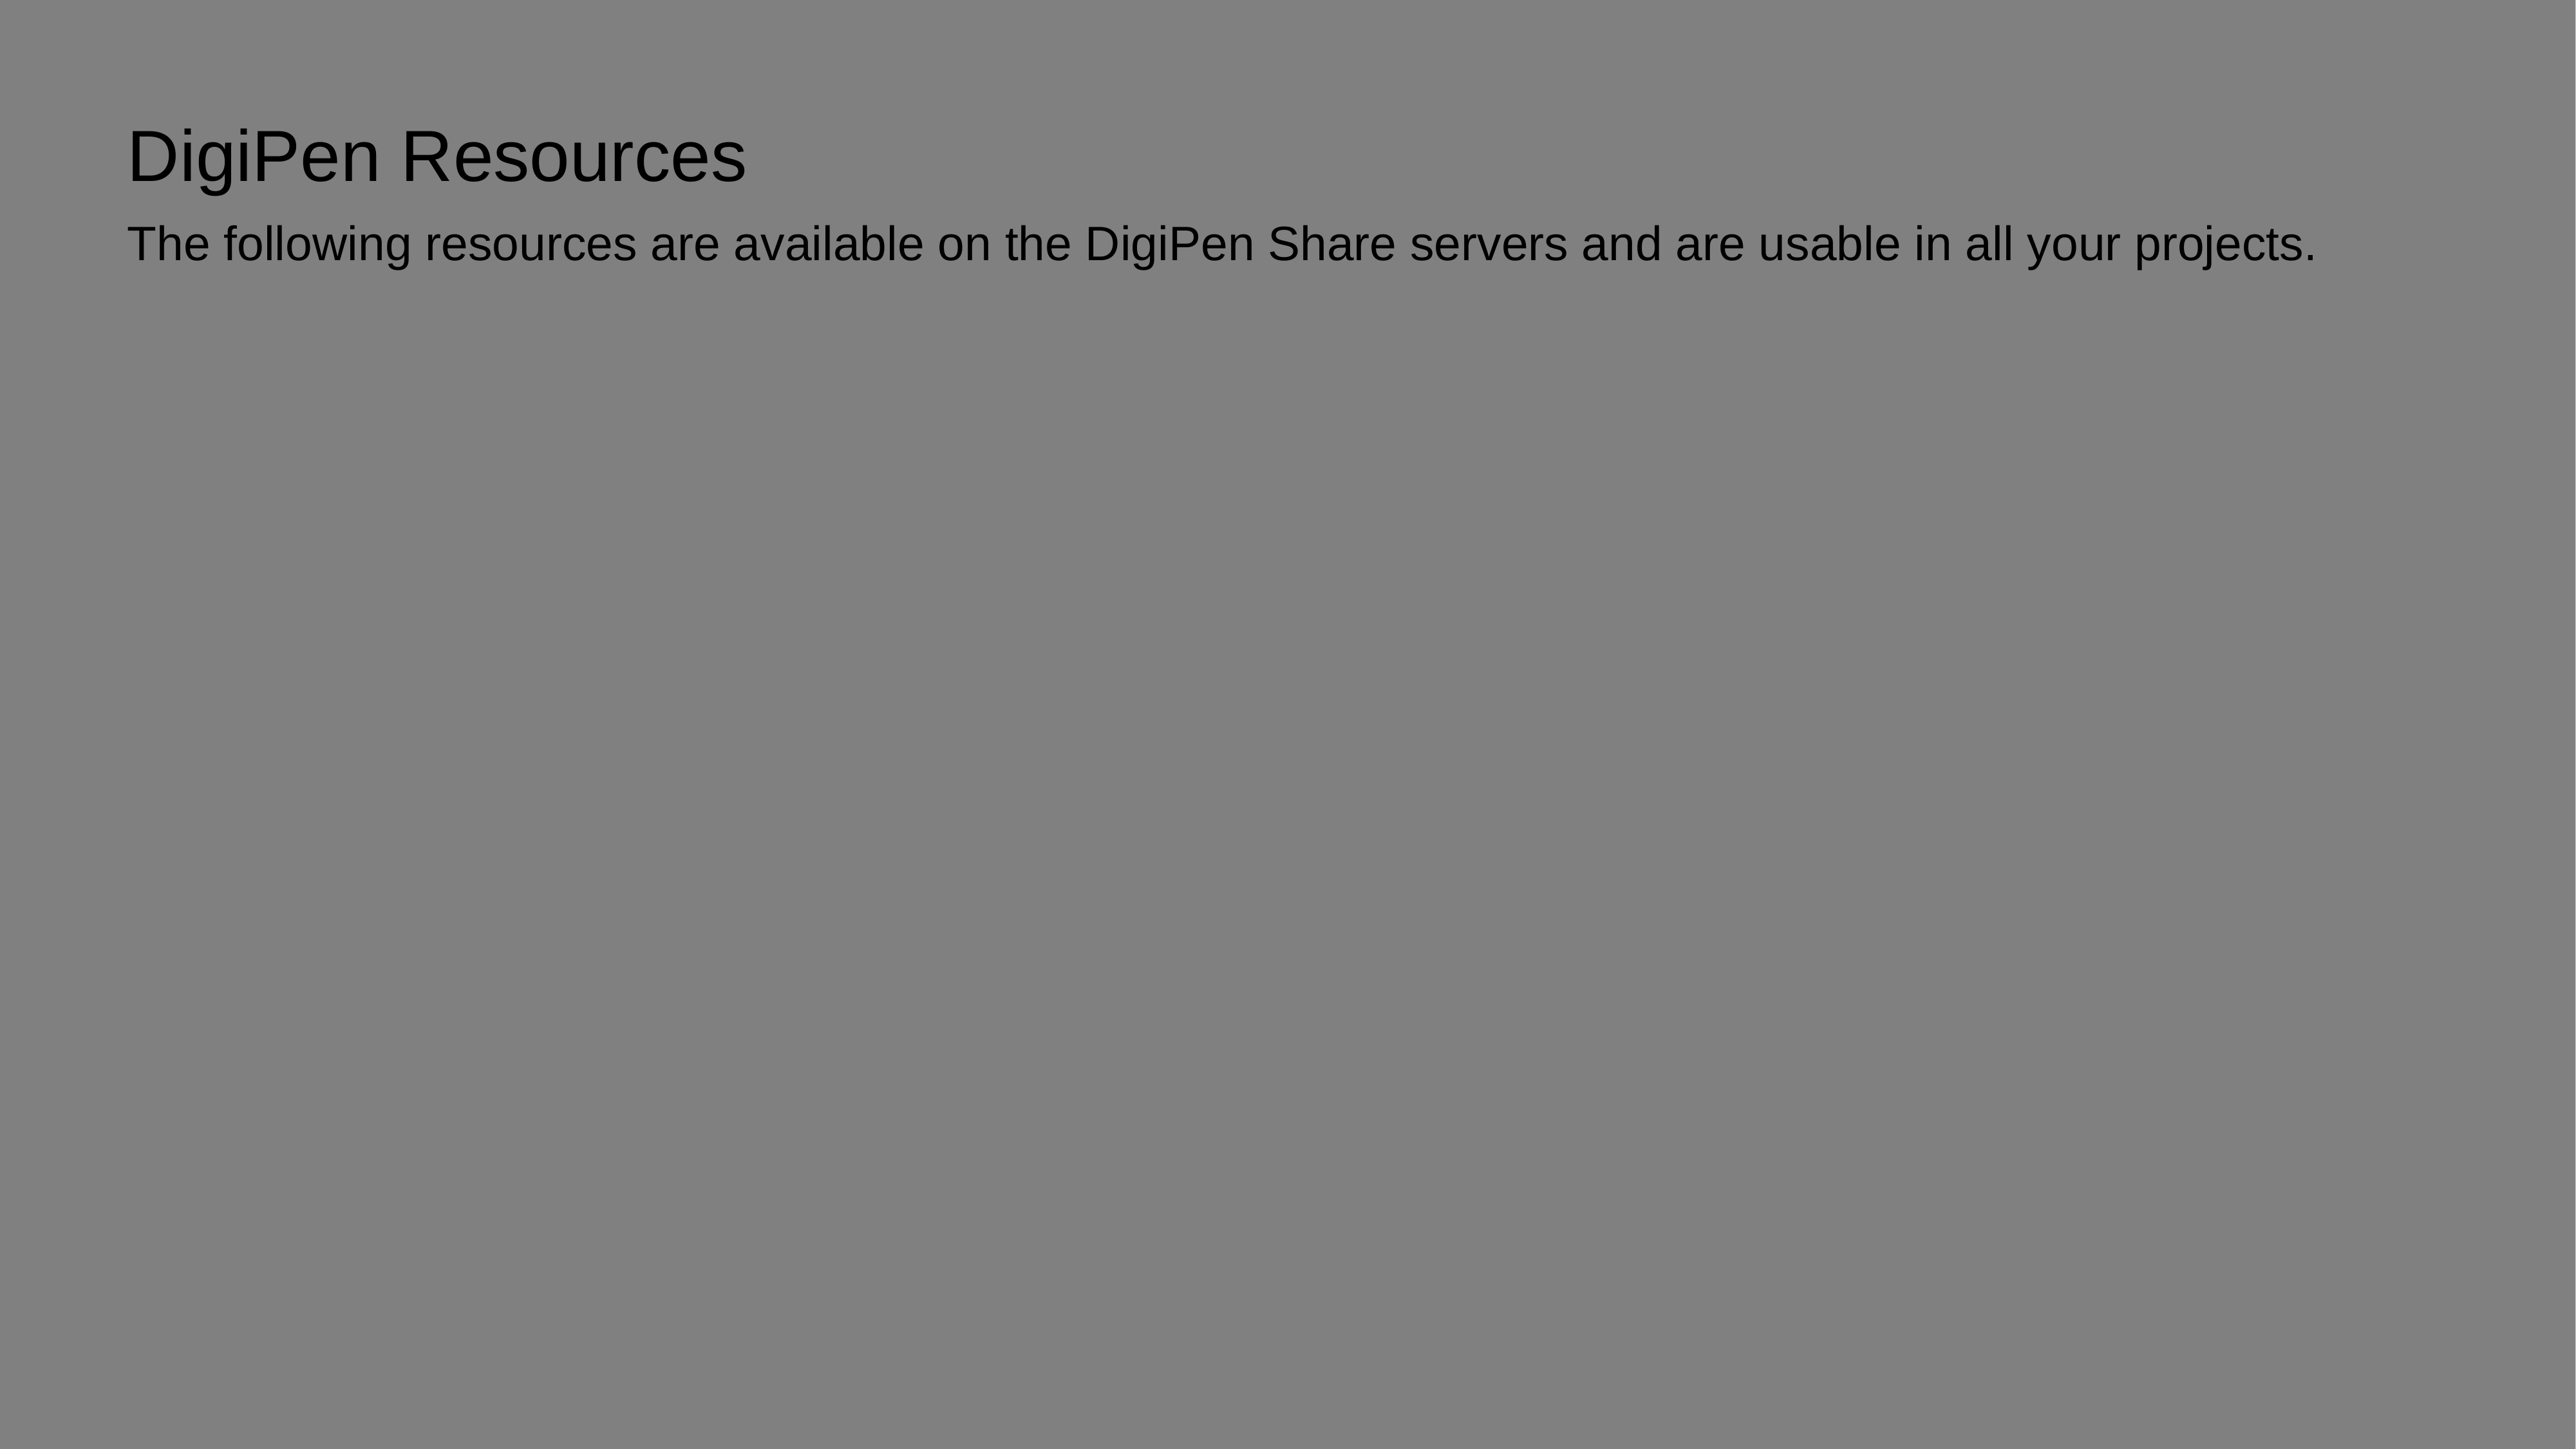

DigiPen Resources
The following resources are available on the DigiPen Share servers and are usable in all your projects.